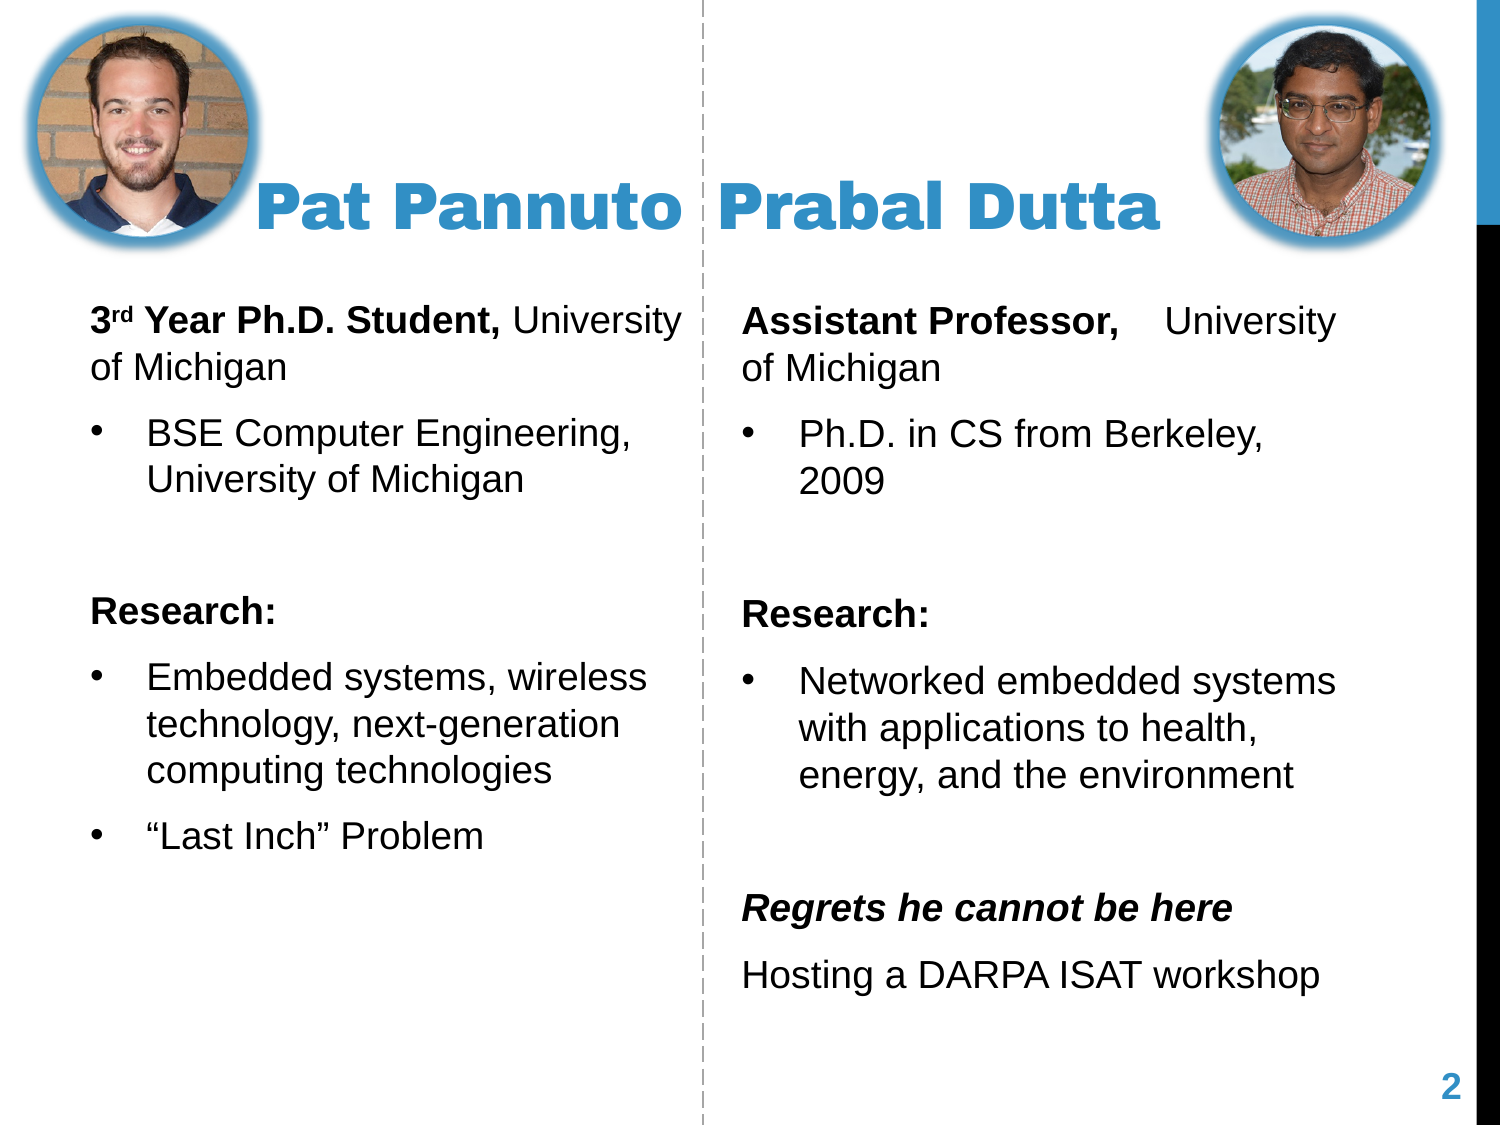

# Pat Pannuto
Prabal Dutta

3rd Year Ph.D. Student, University of Michigan
BSE Computer Engineering, University of Michigan

Research:
Embedded systems, wireless technology, next-generation computing technologies
“Last Inch” Problem

Assistant Professor,    University of Michigan
Ph.D. in CS from Berkeley, 2009

Research:
Networked embedded systems with applications to health, energy, and the environment

Regrets he cannot be here
Hosting a DARPA ISAT workshop
2